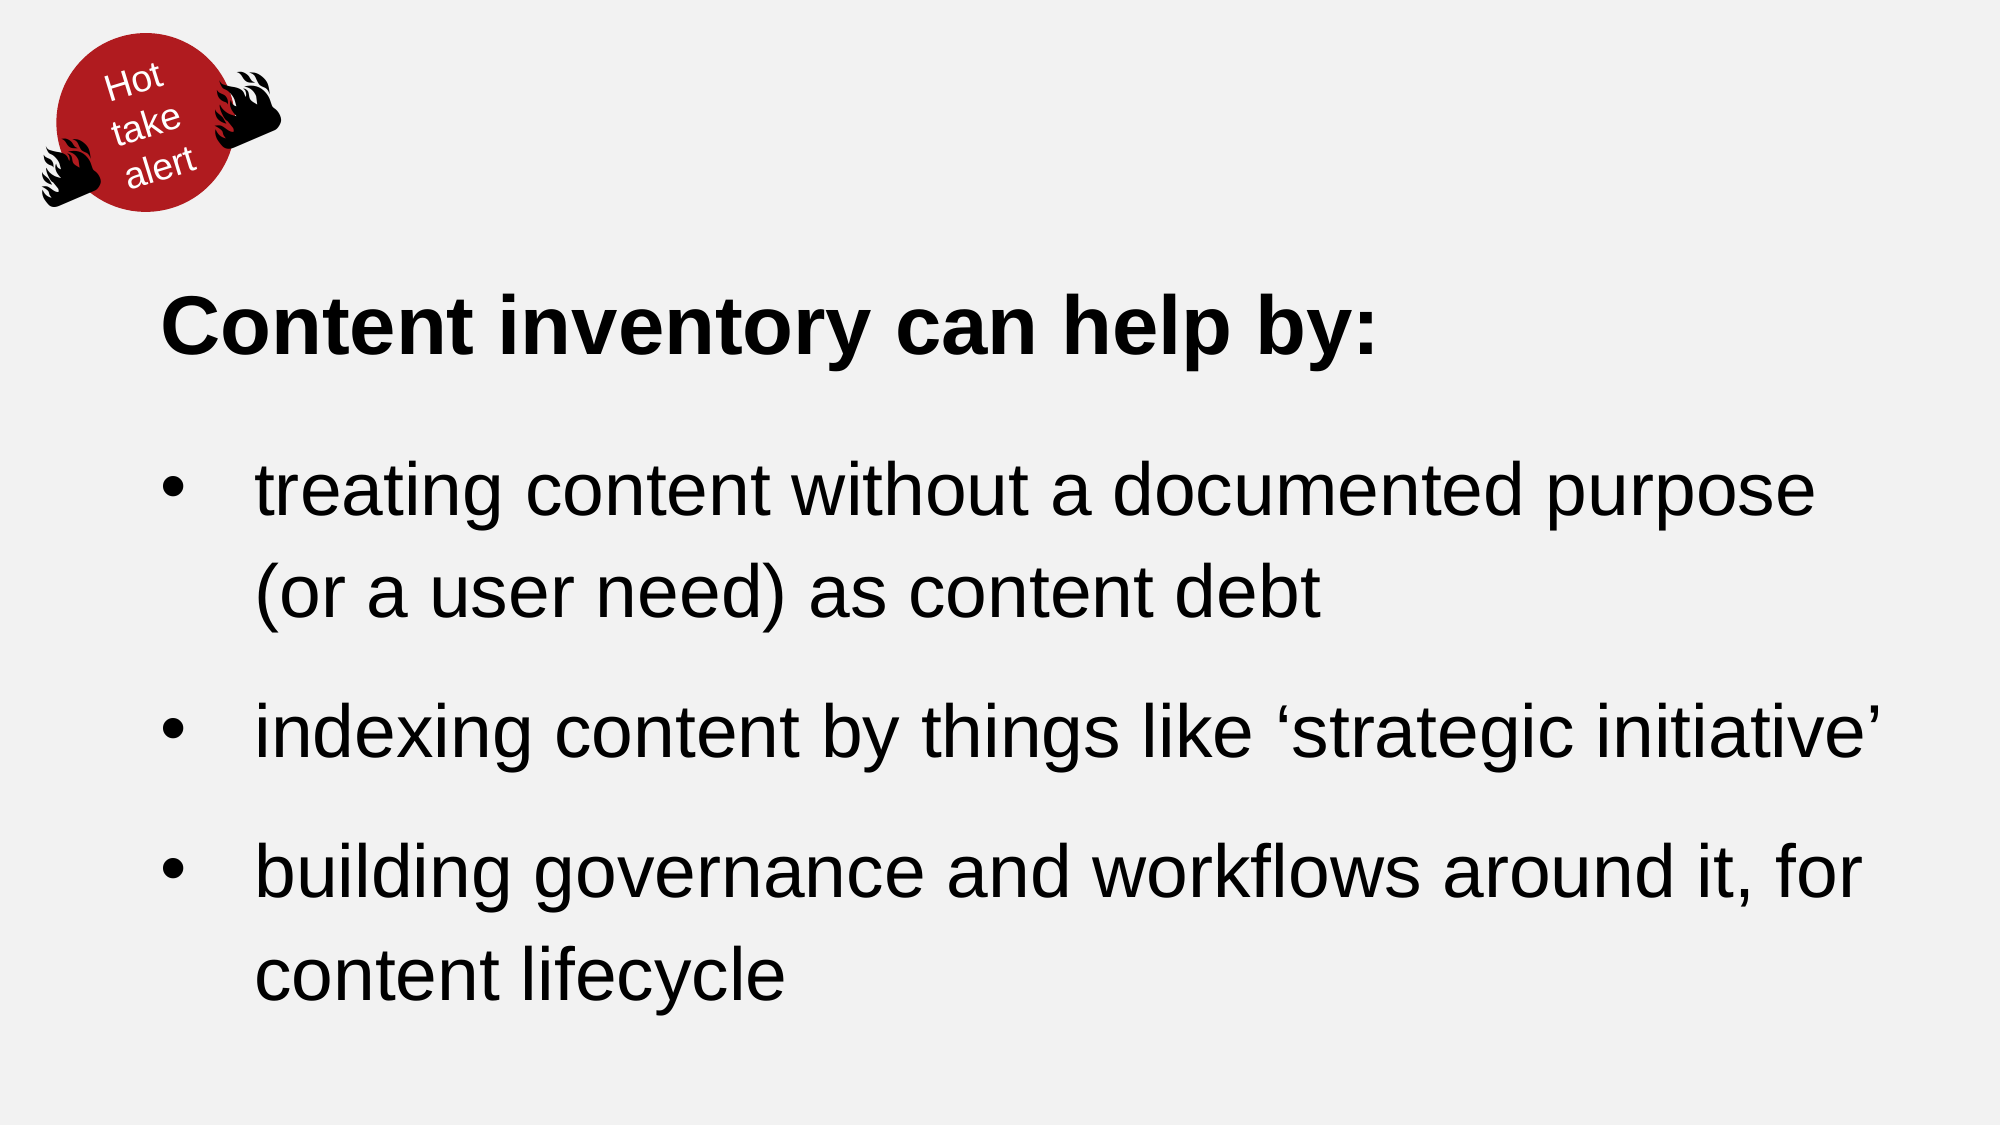

Hot take alert
🔥
🔥
Content inventory can help by:
treating content without a documented purpose (or a user need) as content debt
indexing content by things like ‘strategic initiative’
building governance and workflows around it, for content lifecycle